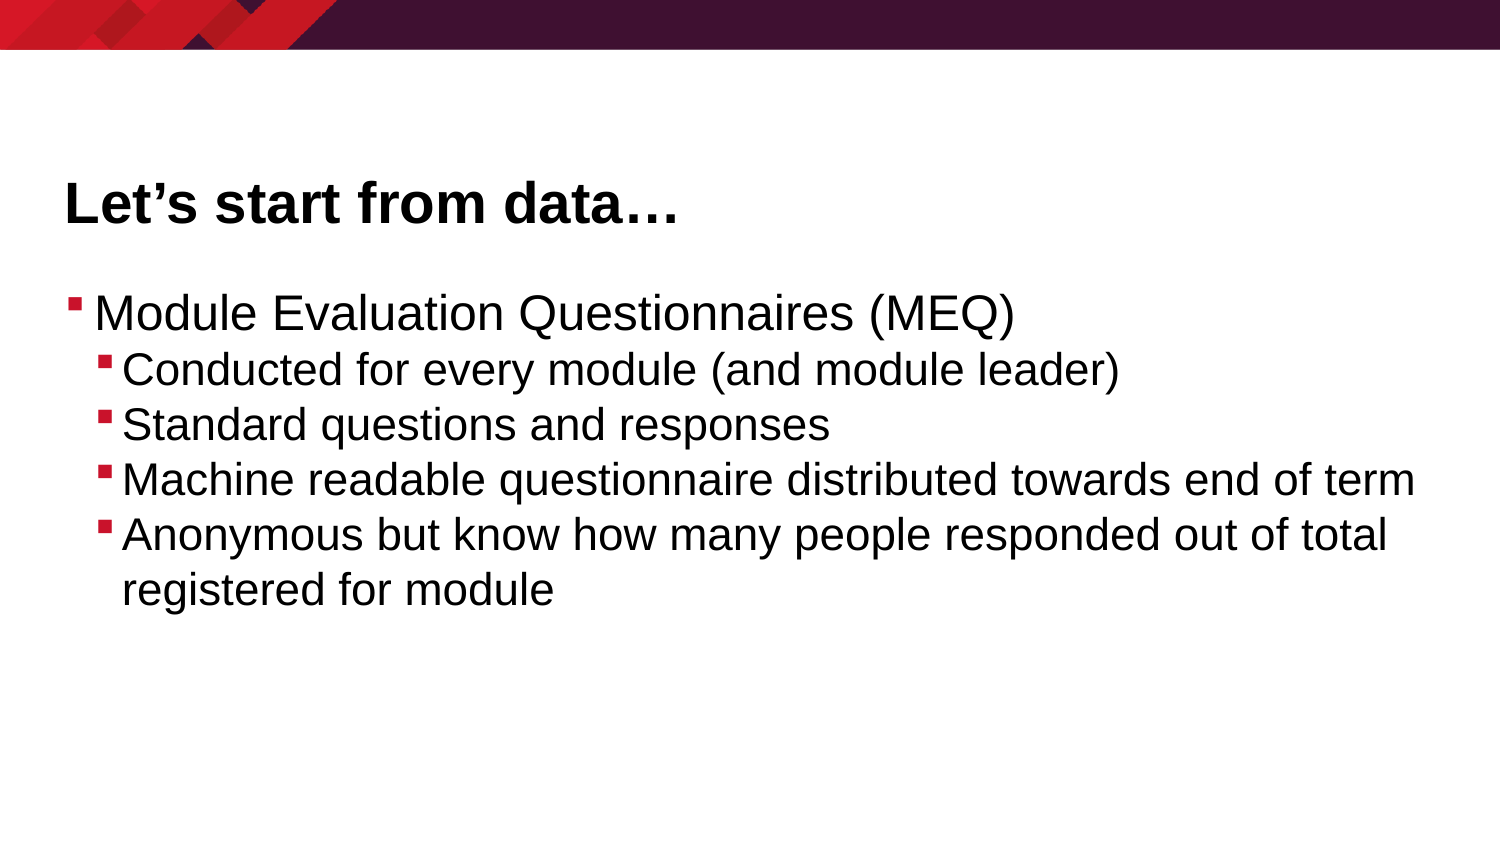

# Let’s start from data…
Module Evaluation Questionnaires (MEQ)
Conducted for every module (and module leader)
Standard questions and responses
Machine readable questionnaire distributed towards end of term
Anonymous but know how many people responded out of total registered for module